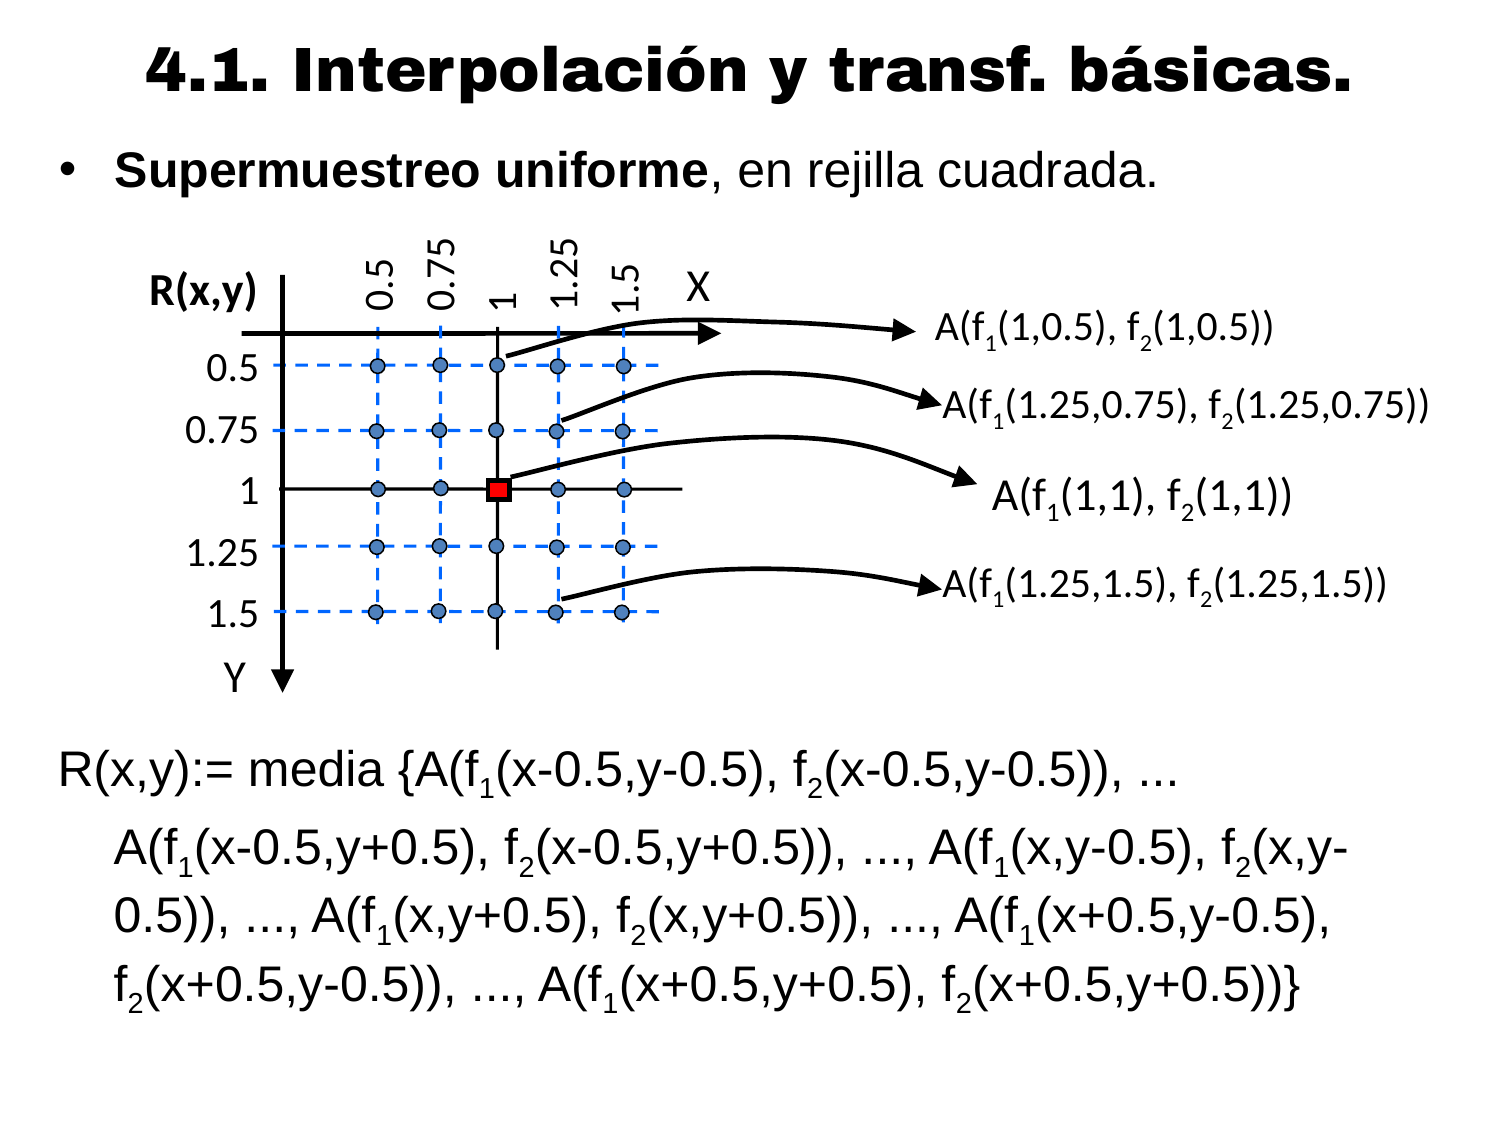

# 4.1. Interpolación y transf. básicas.
Supermuestreo uniforme, en rejilla cuadrada.

0.5
0.75
1.25
1
1.5

X
R(x,y)

0.5

0.75

1

1.25

1.5

Y
A(f1(1,0.5), f2(1,0.5))

A(f1(1.25,0.75), f2(1.25,0.75))

A(f1(1,1), f2(1,1))
A(f1(1.25,1.5), f2(1.25,1.5))

R(x,y):= media {A(f1(x-0.5,y-0.5), f2(x-0.5,y-0.5)), ...
	A(f1(x-0.5,y+0.5), f2(x-0.5,y+0.5)), ..., A(f1(x,y-0.5), f2(x,y-0.5)), ..., A(f1(x,y+0.5), f2(x,y+0.5)), ..., A(f1(x+0.5,y-0.5), f2(x+0.5,y-0.5)), ..., A(f1(x+0.5,y+0.5), f2(x+0.5,y+0.5))}